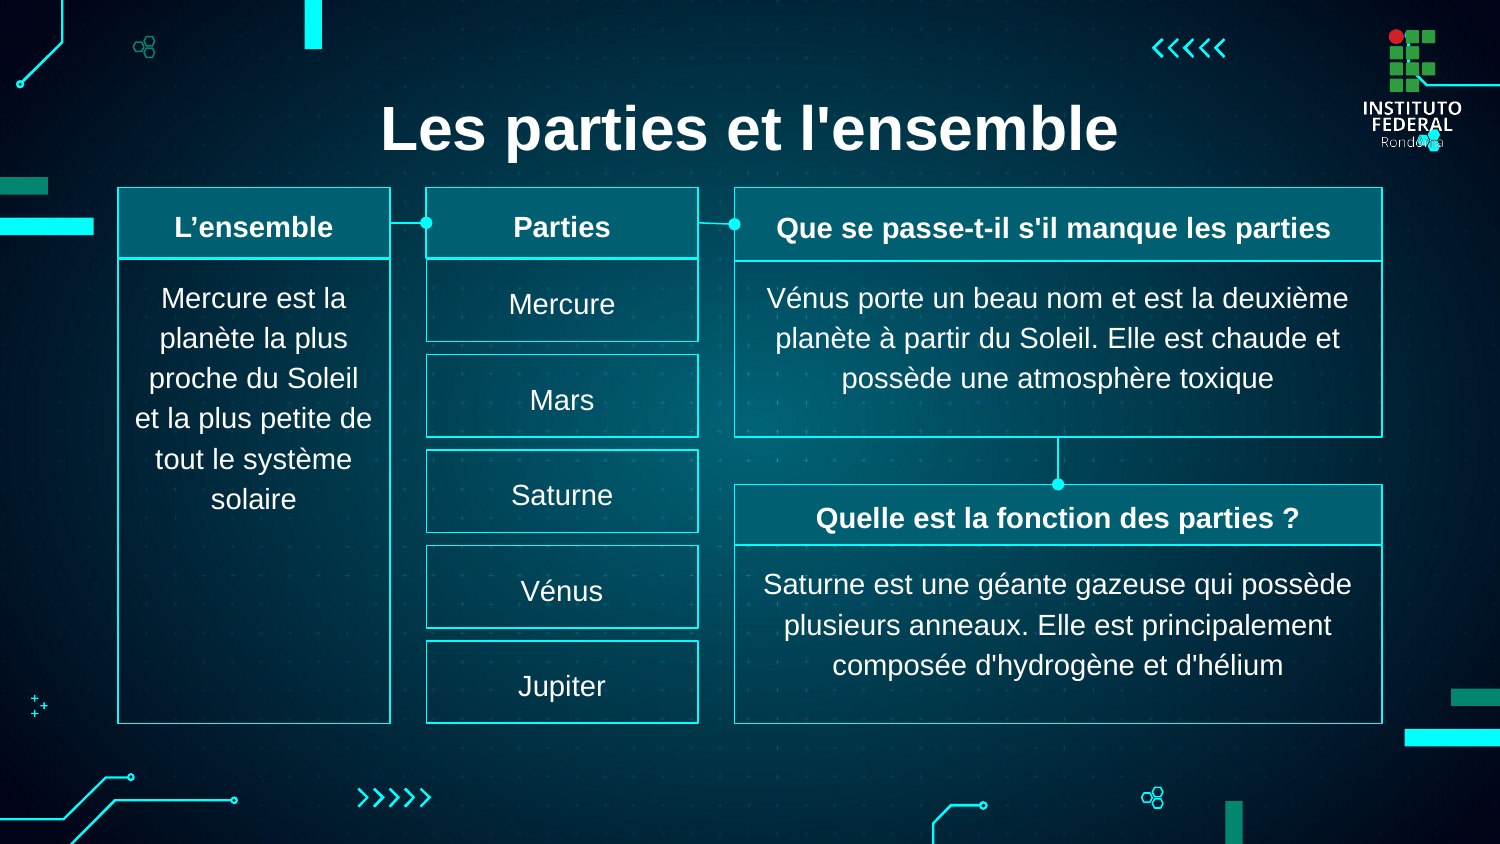

# Les parties et l'ensemble
L’ensemble
Parties
Que se passe-t-il s'il manque les parties
Mercure est la planète la plus proche du Soleil et la plus petite de tout le système solaire
Mercure
Vénus porte un beau nom et est la deuxième planète à partir du Soleil. Elle est chaude et possède une atmosphère toxique
Mars
Saturne
Quelle est la fonction des parties ?
Saturne est une géante gazeuse qui possède plusieurs anneaux. Elle est principalement composée d'hydrogène et d'hélium
Vénus
Jupiter